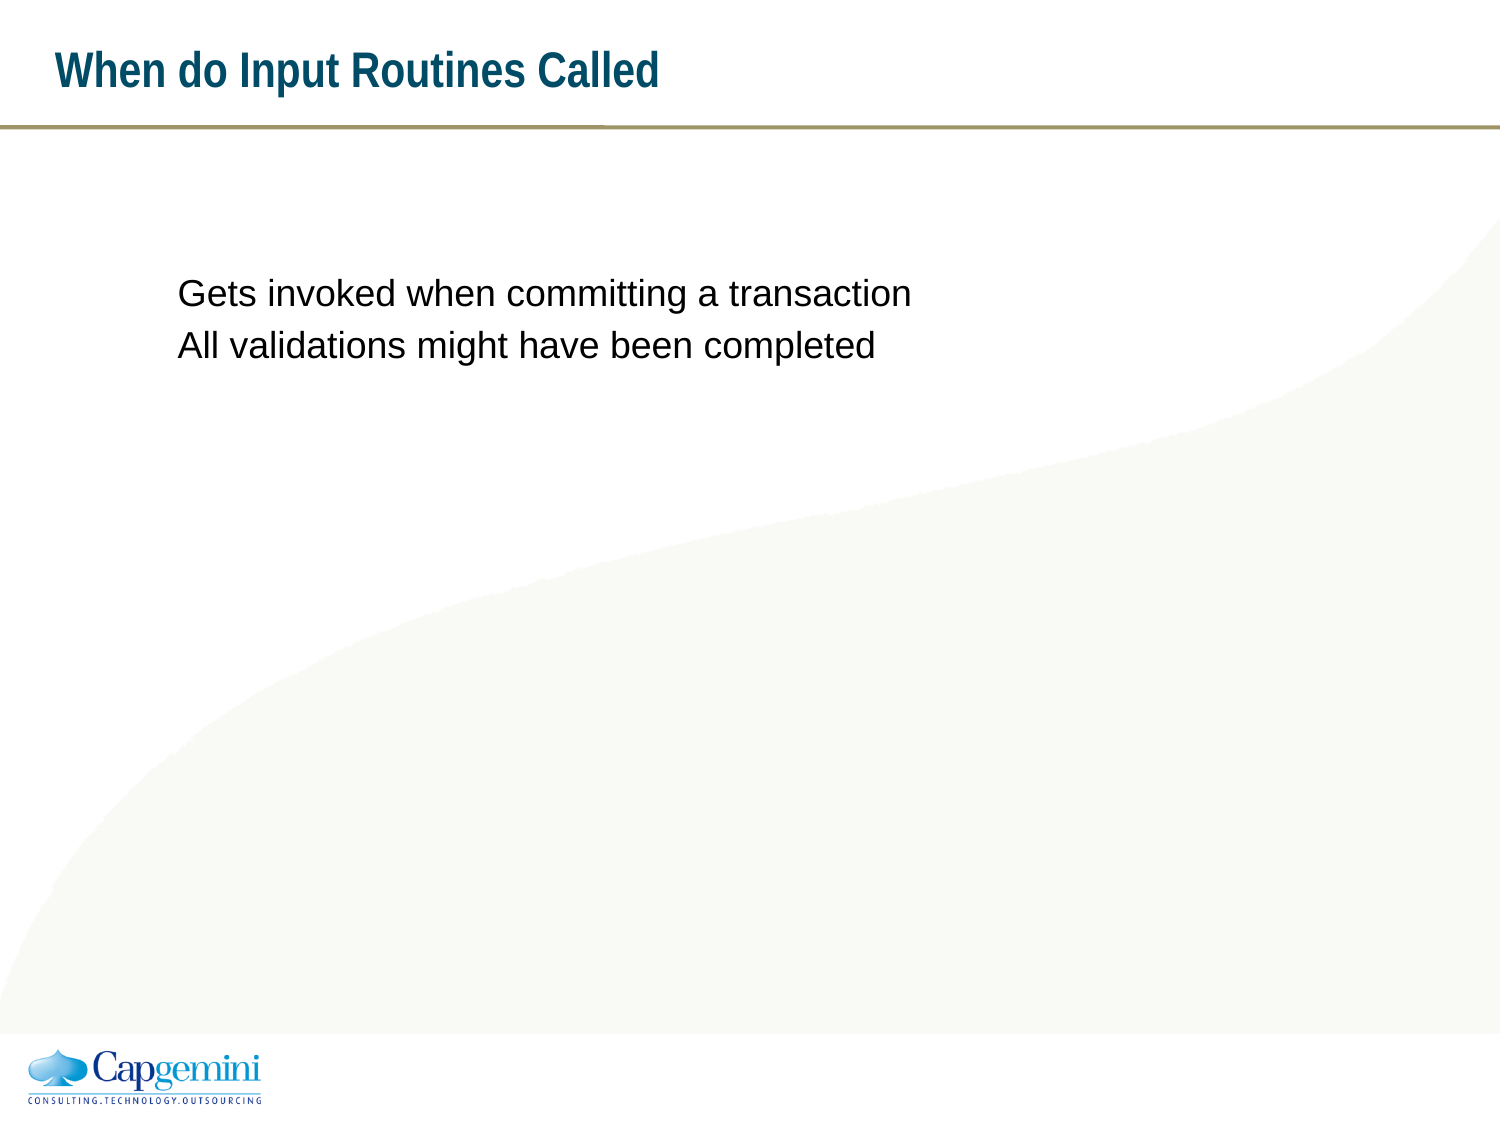

# When do Input Routines Called
Gets invoked when committing a transaction
All validations might have been completed